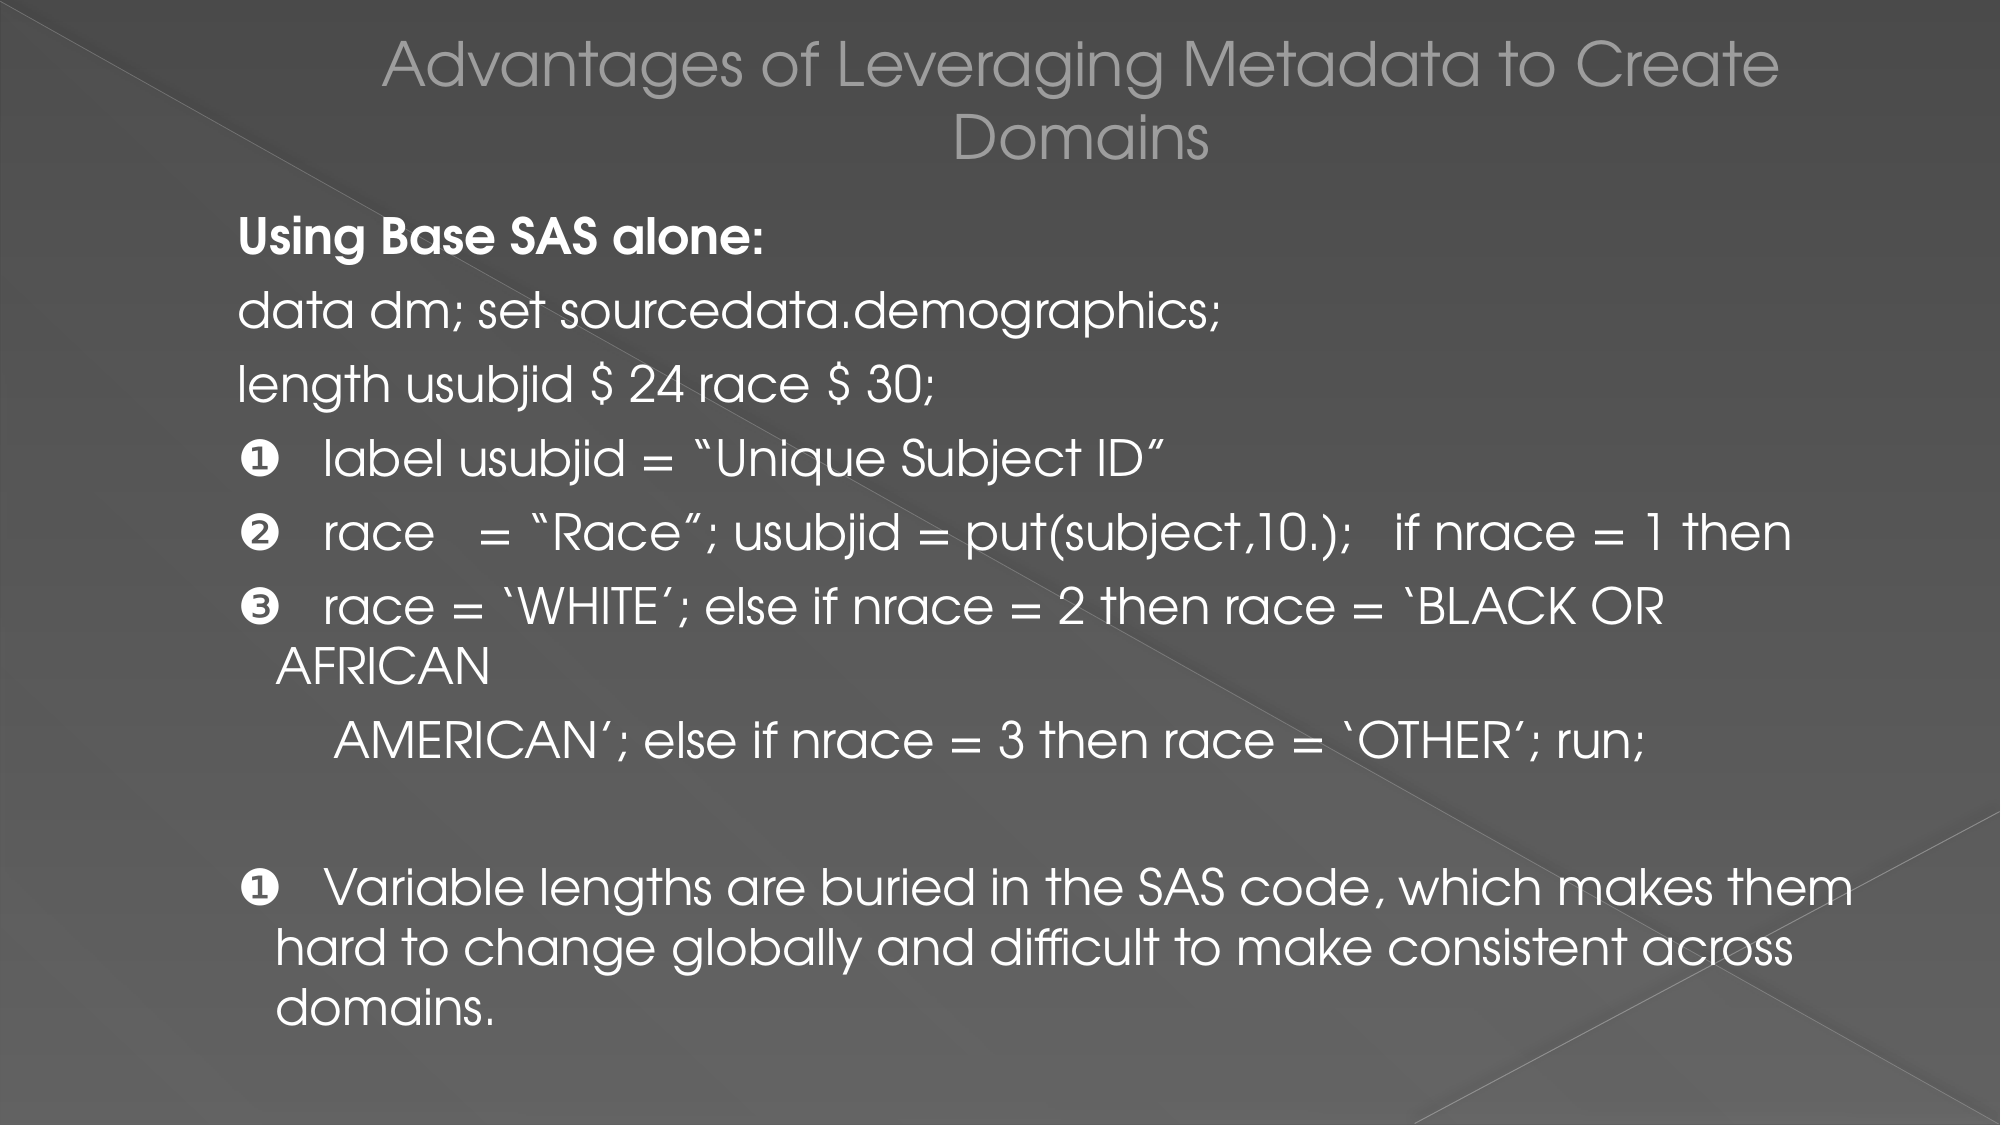

# Advantages of Leveraging Metadata to Create Domains
Using Base SAS alone:
data dm; set sourcedata.demographics;
length usubjid $ 24 race $ 30;
❶   label usubjid = “Unique Subject ID”
❷   race   = “Race”; usubjid = put(subject,10.);   if nrace = 1 then
❸   race = ‘WHITE’; else if nrace = 2 then race = ‘BLACK OR AFRICAN
       AMERICAN’; else if nrace = 3 then race = ‘OTHER’; run;

❶   Variable lengths are buried in the SAS code, which makes them hard to change globally and difficult to make consistent across domains.